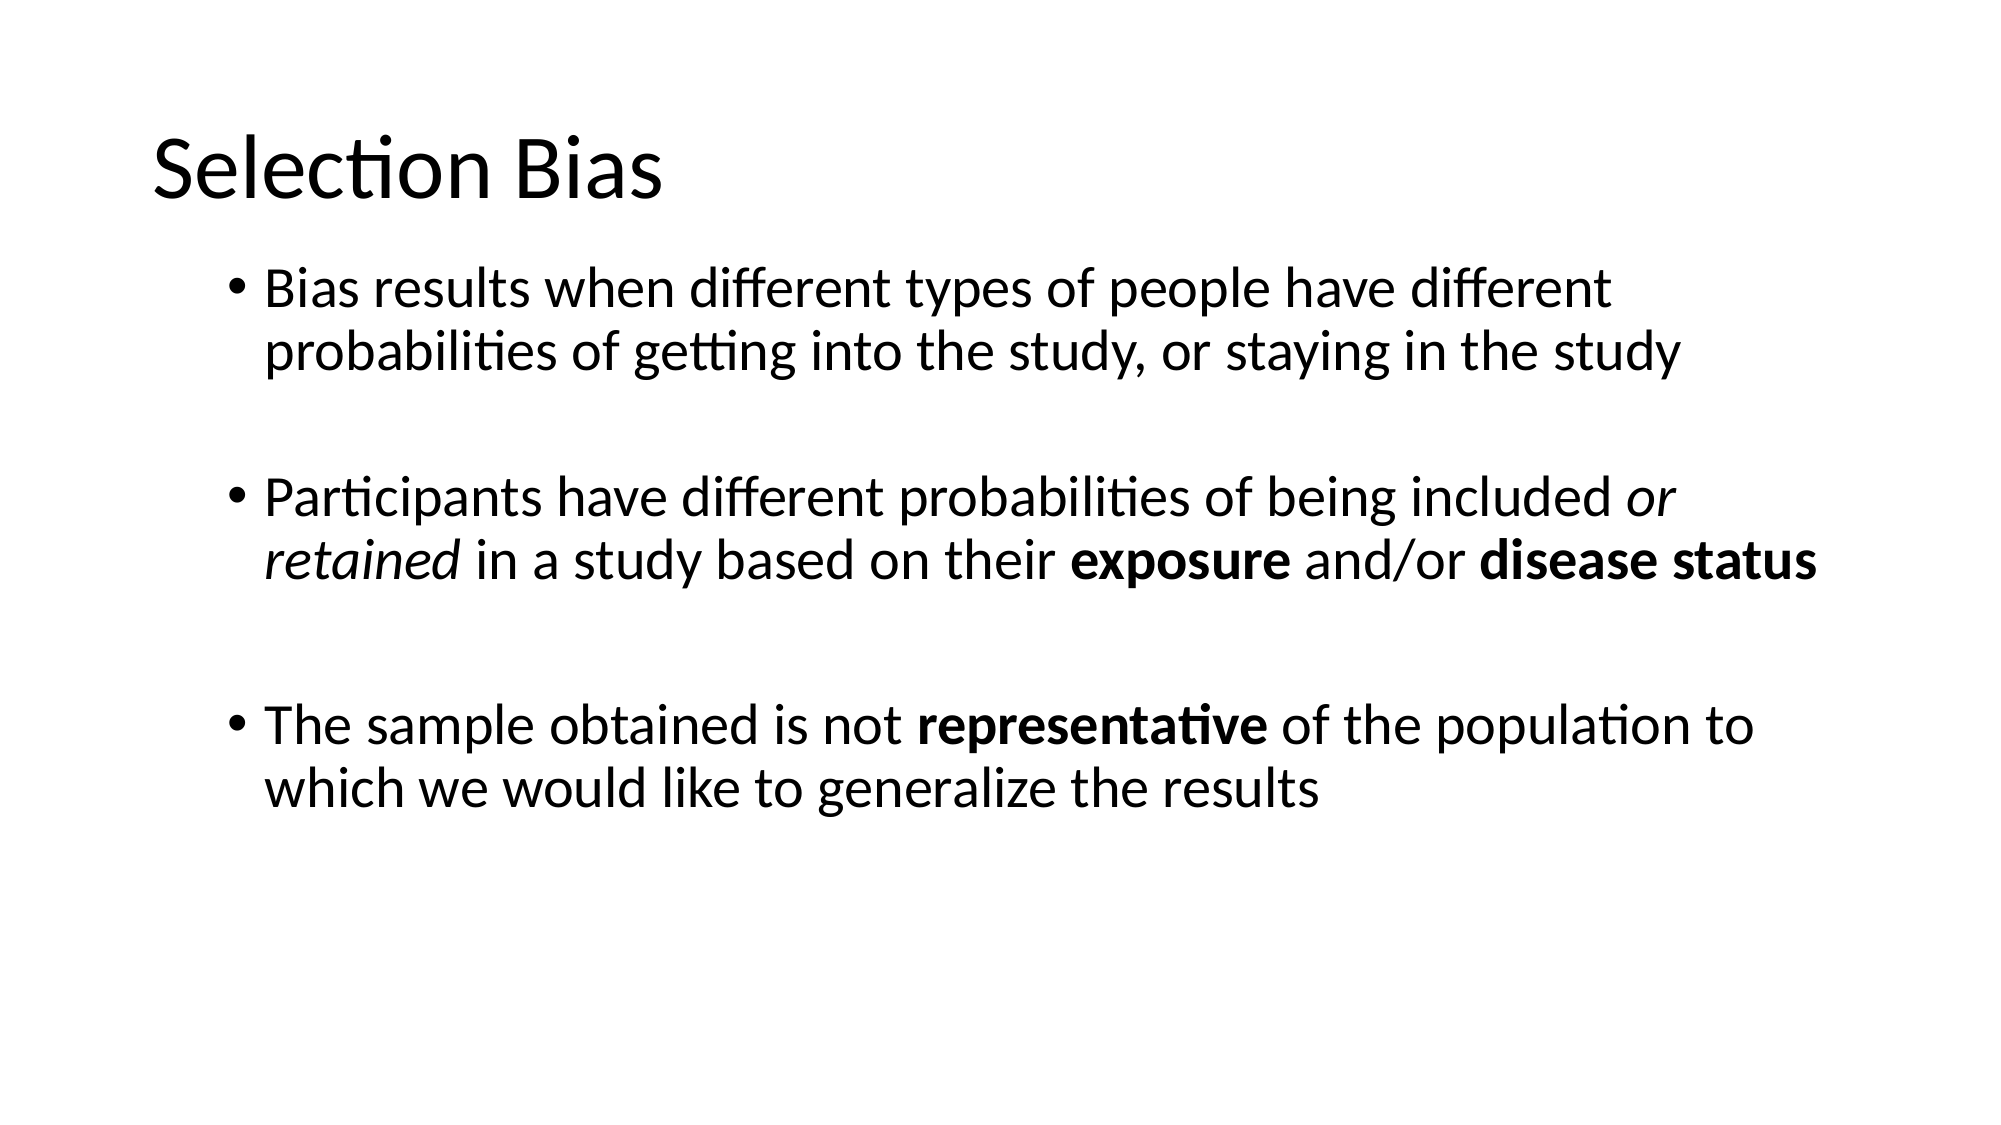

# Selection Bias
Bias results when different types of people have different probabilities of getting into the study, or staying in the study

Participants have different probabilities of being included or retained in a study based on their exposure and/or disease status

The sample obtained is not representative of the population to which we would like to generalize the results